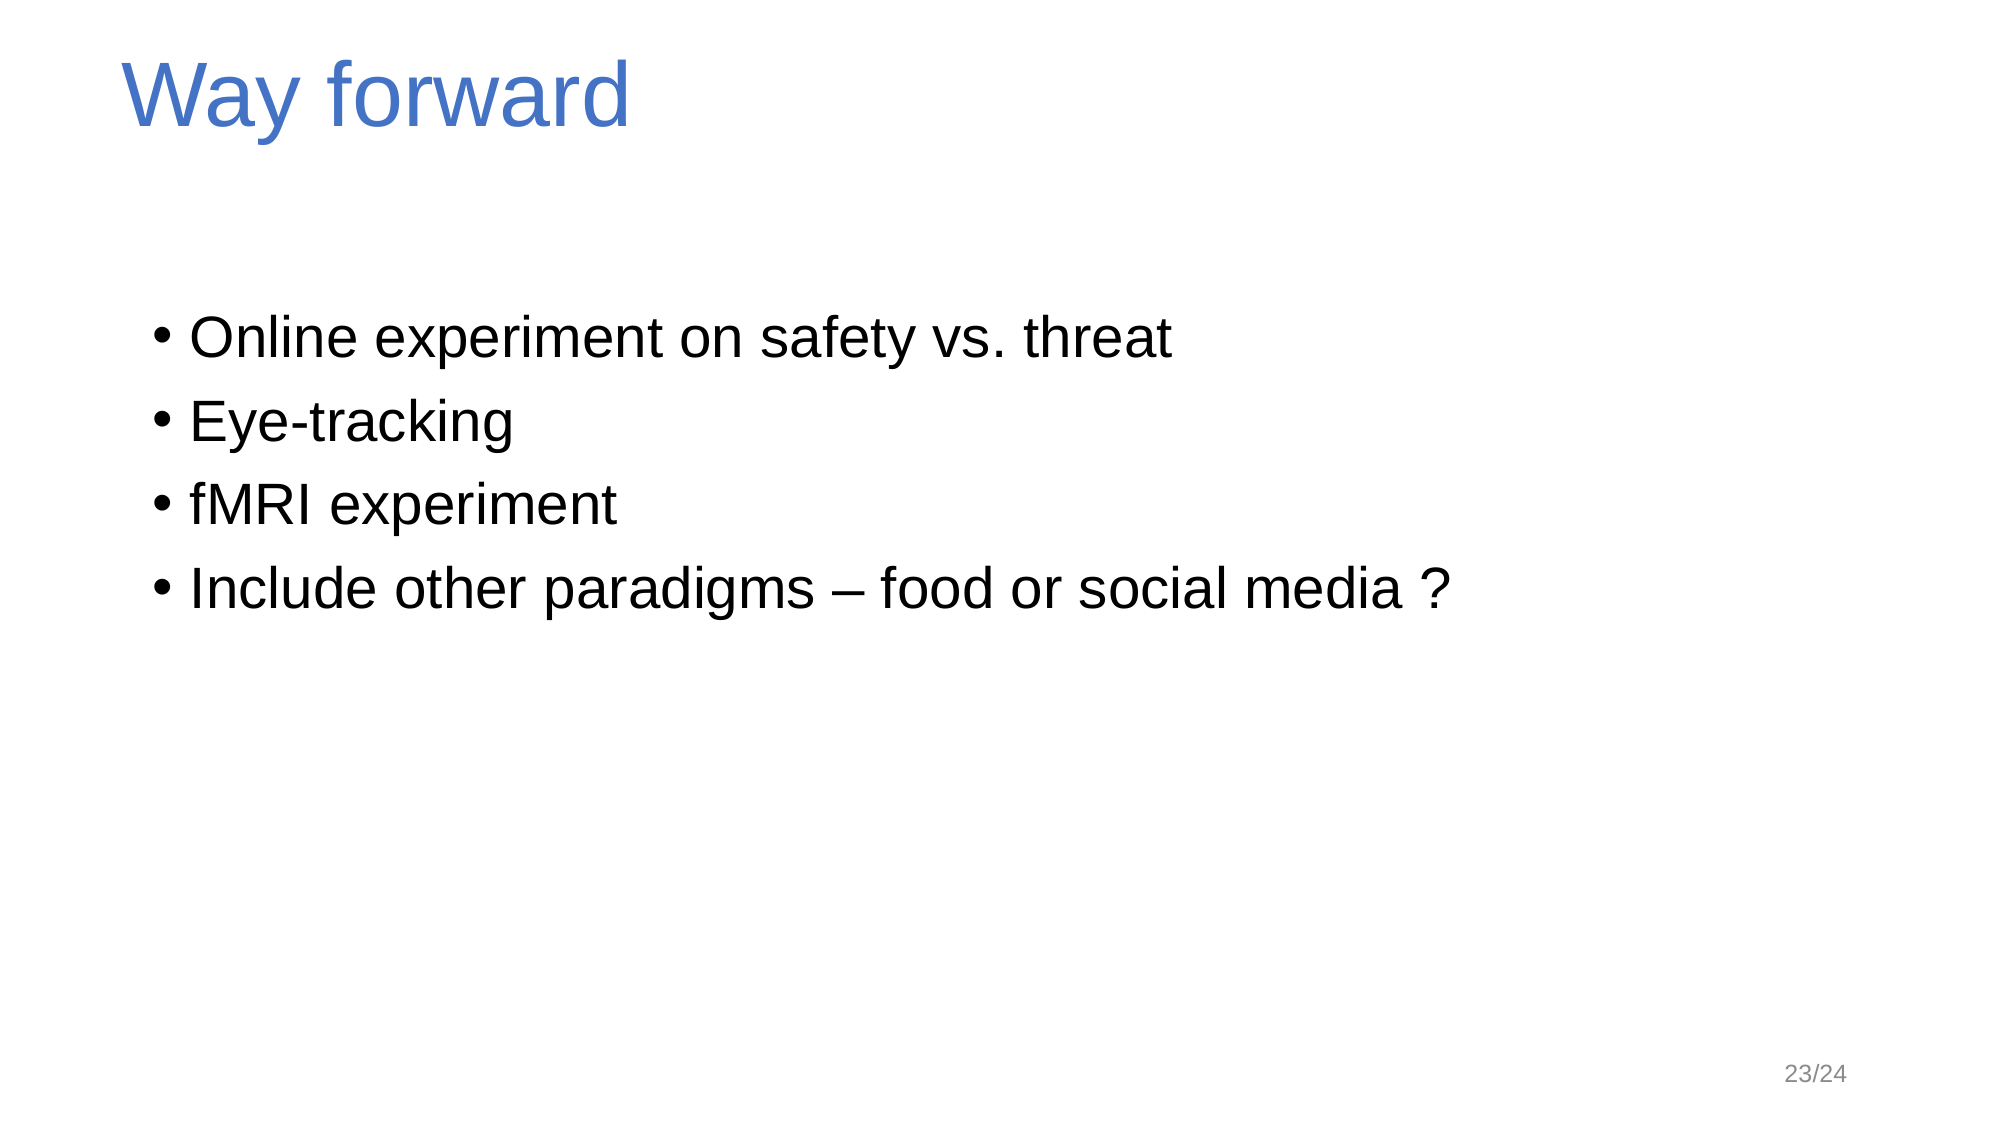

# Way forward
Online experiment on safety vs. threat
Eye-tracking
fMRI experiment
Include other paradigms – food or social media ?
23/24